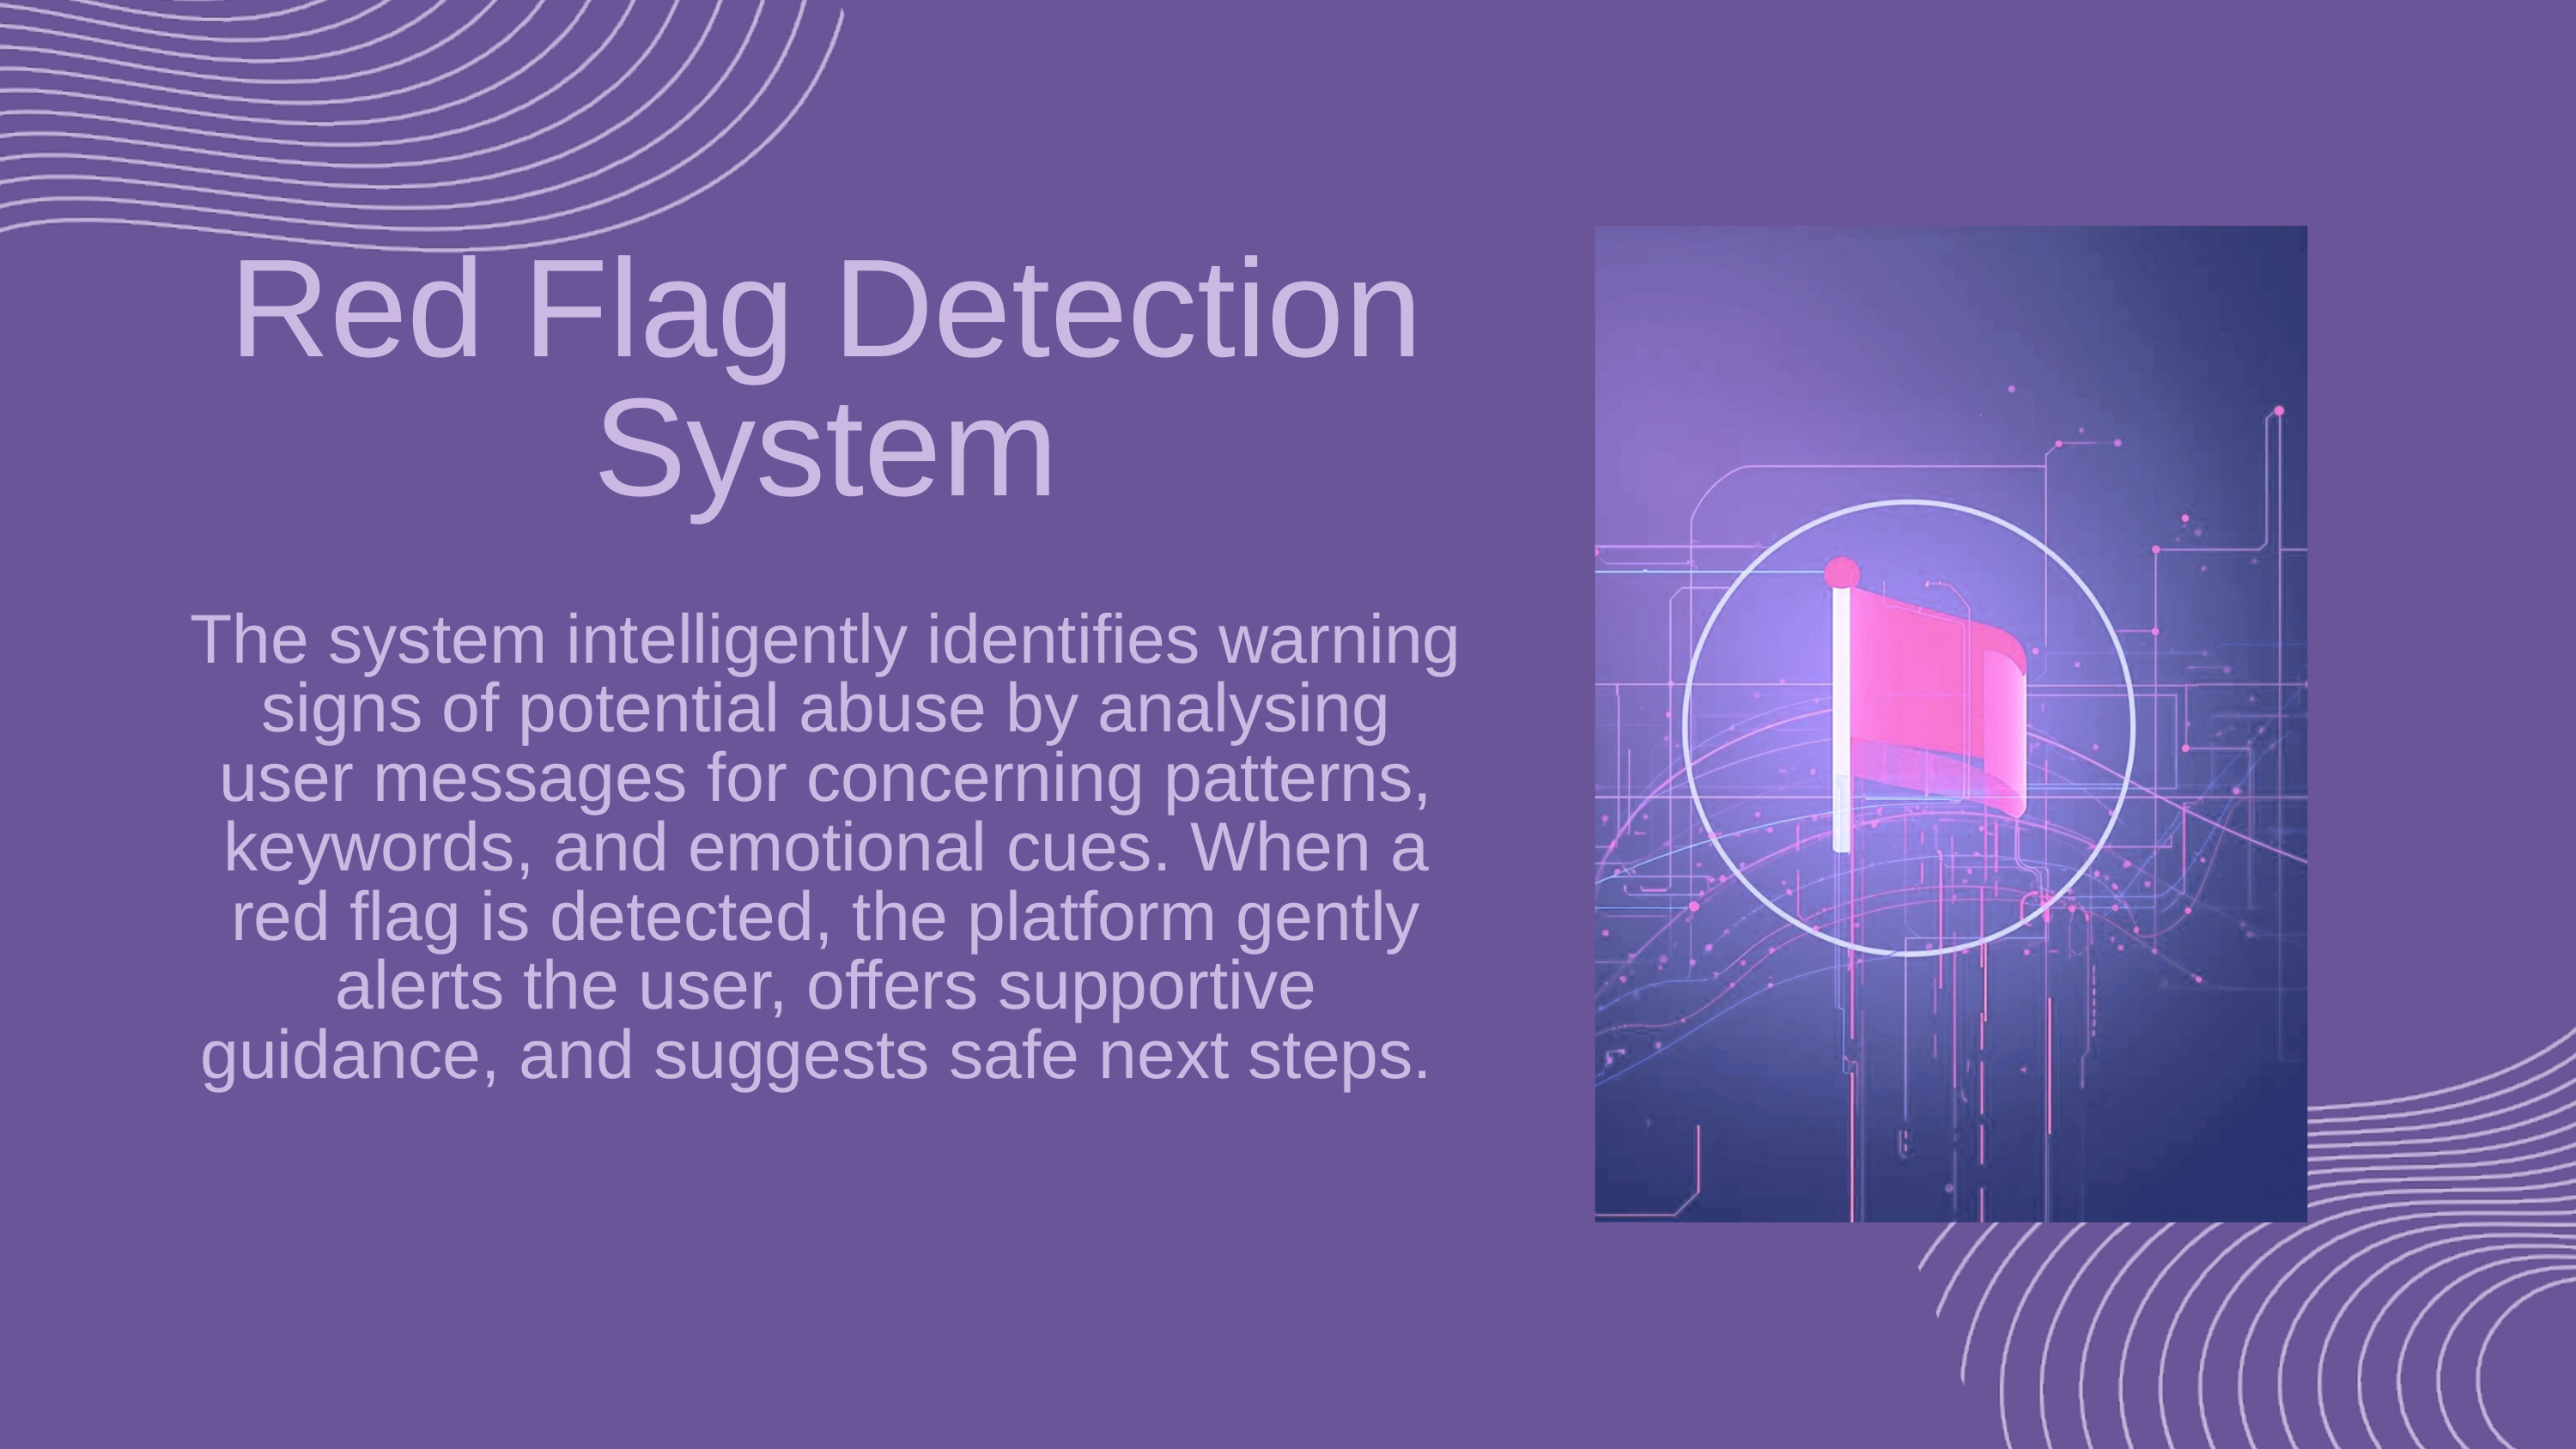

Red Flag Detection System
The system intelligently identifies warning signs of potential abuse by analysing user messages for concerning patterns, keywords, and emotional cues. When a red flag is detected, the platform gently alerts the user, offers supportive guidance, and suggests safe next steps.